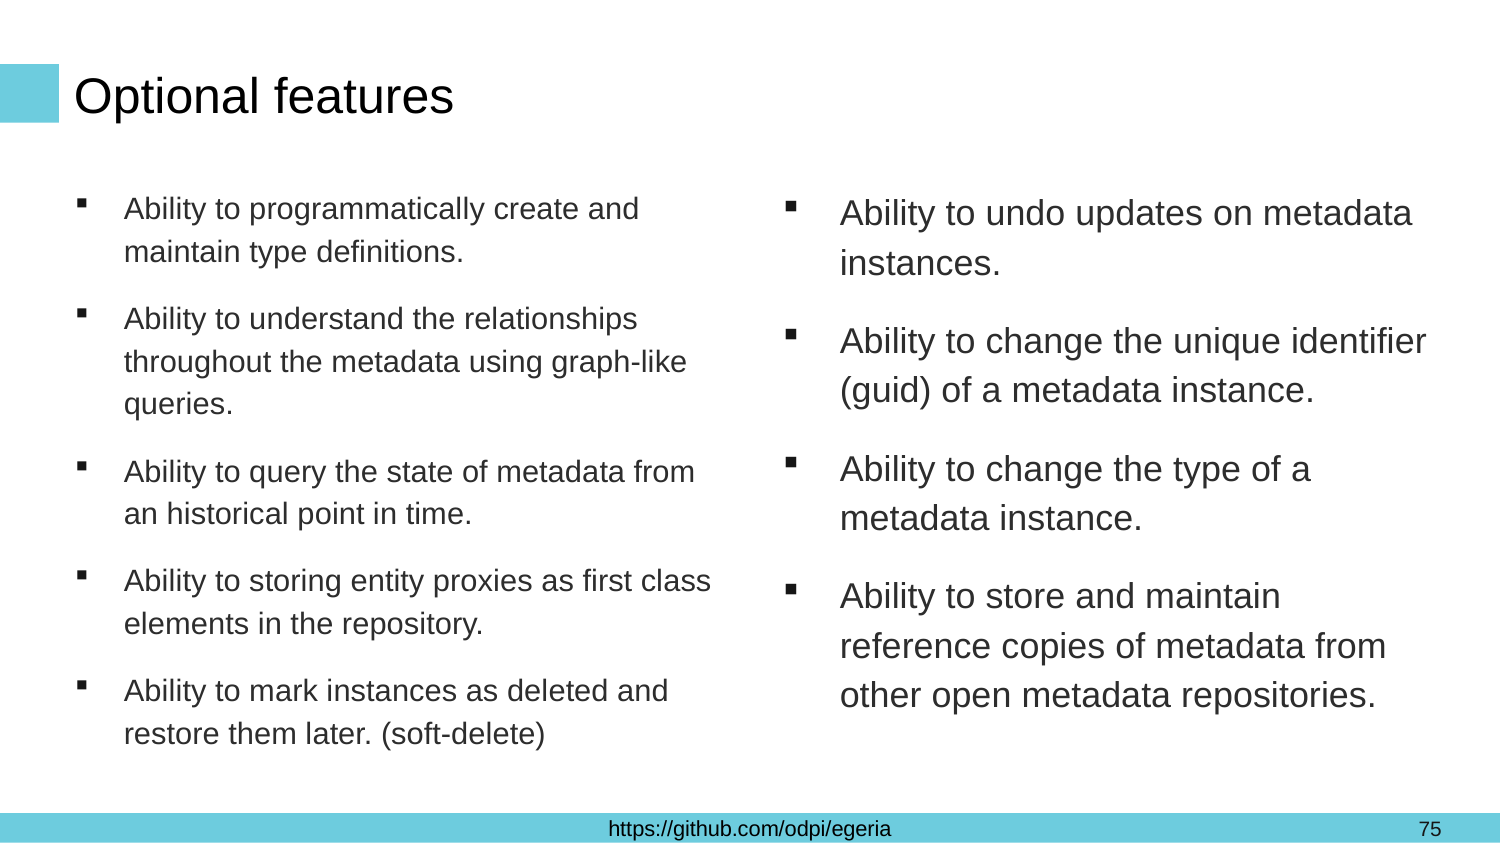

# Optional features
Ability to programmatically create and maintain type definitions.
Ability to understand the relationships throughout the metadata using graph-like queries.
Ability to query the state of metadata from an historical point in time.
Ability to storing entity proxies as first class elements in the repository.
Ability to mark instances as deleted and restore them later. (soft-delete)
Ability to undo updates on metadata instances.
Ability to change the unique identifier (guid) of a metadata instance.
Ability to change the type of a metadata instance.
Ability to store and maintain reference copies of metadata from other open metadata repositories.
75